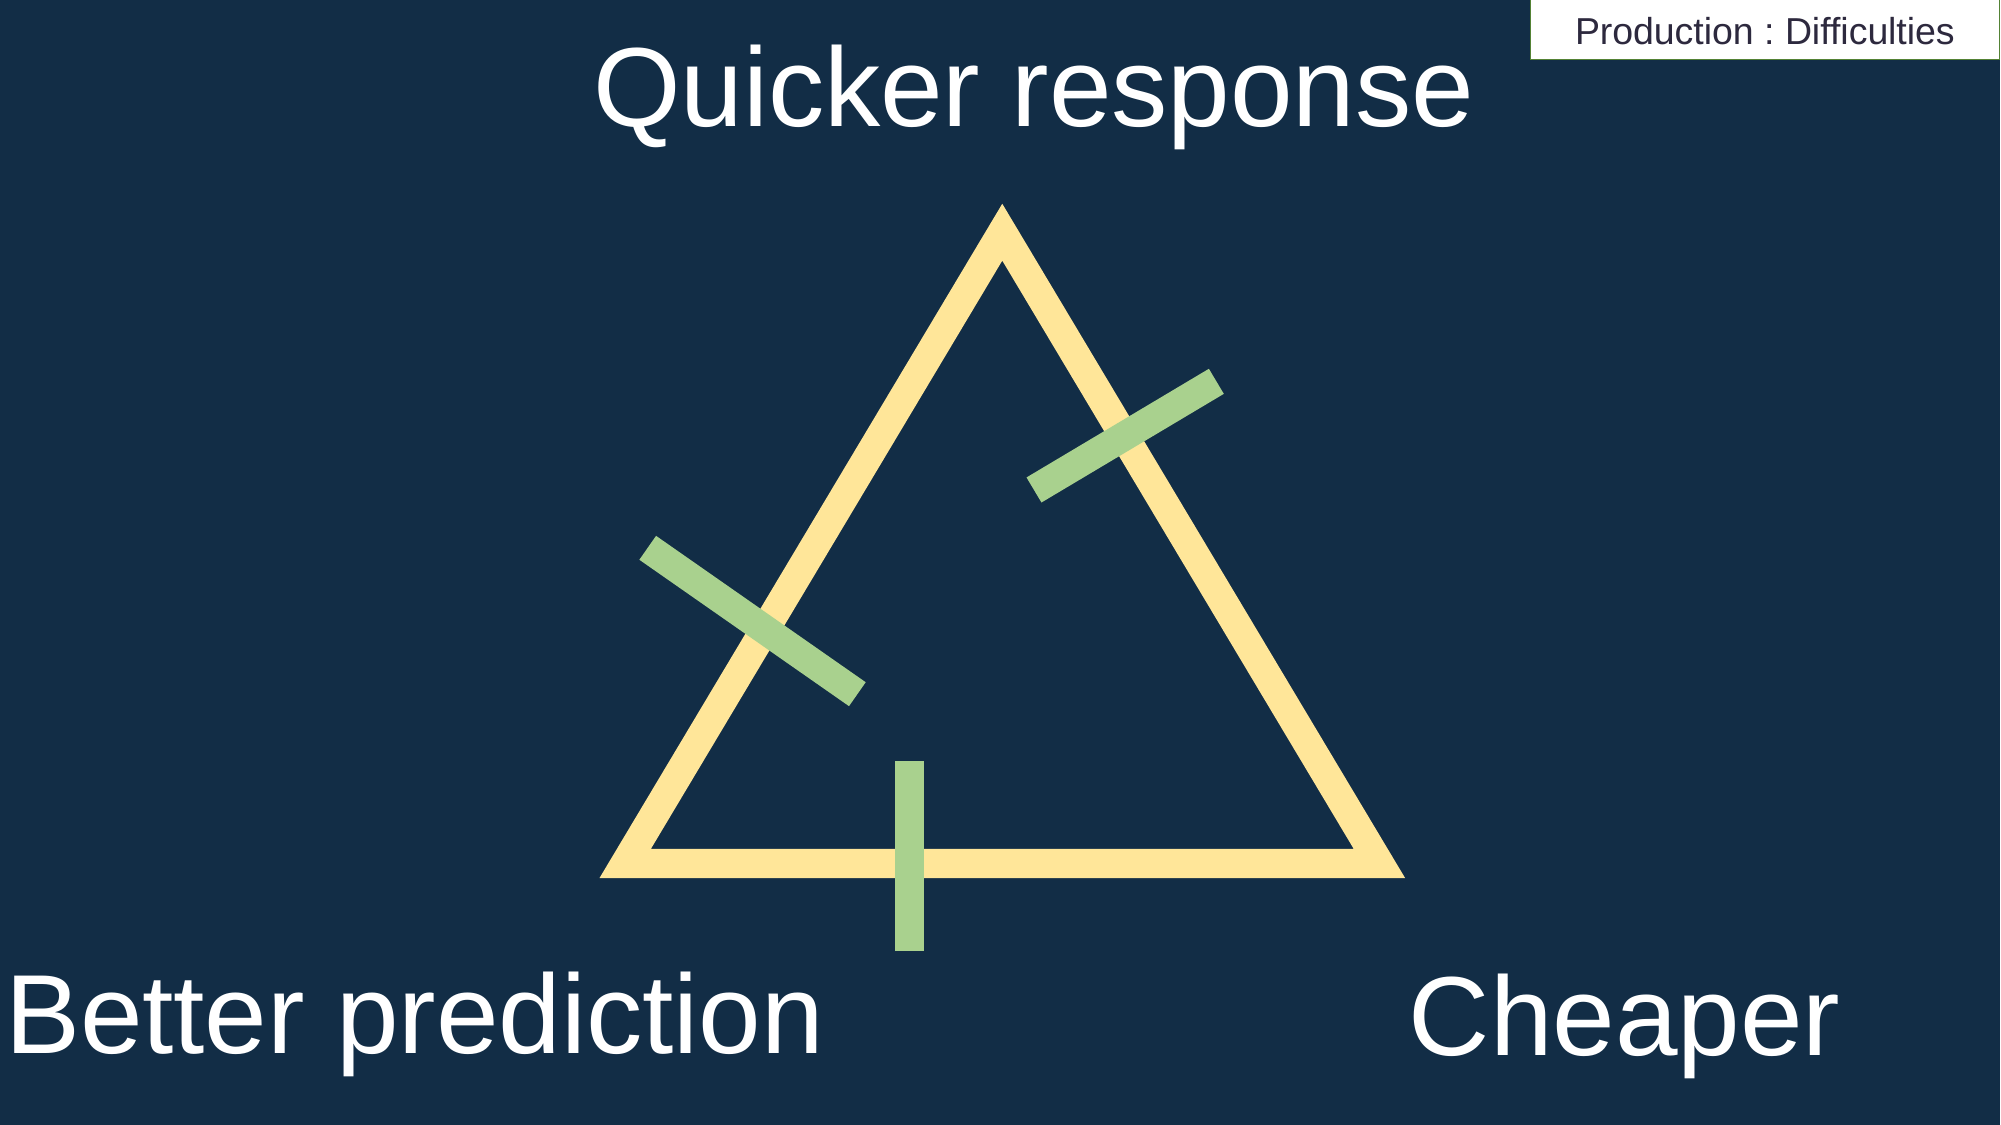

Production : Difficulties
Quicker response

Better prediction
Cheaper